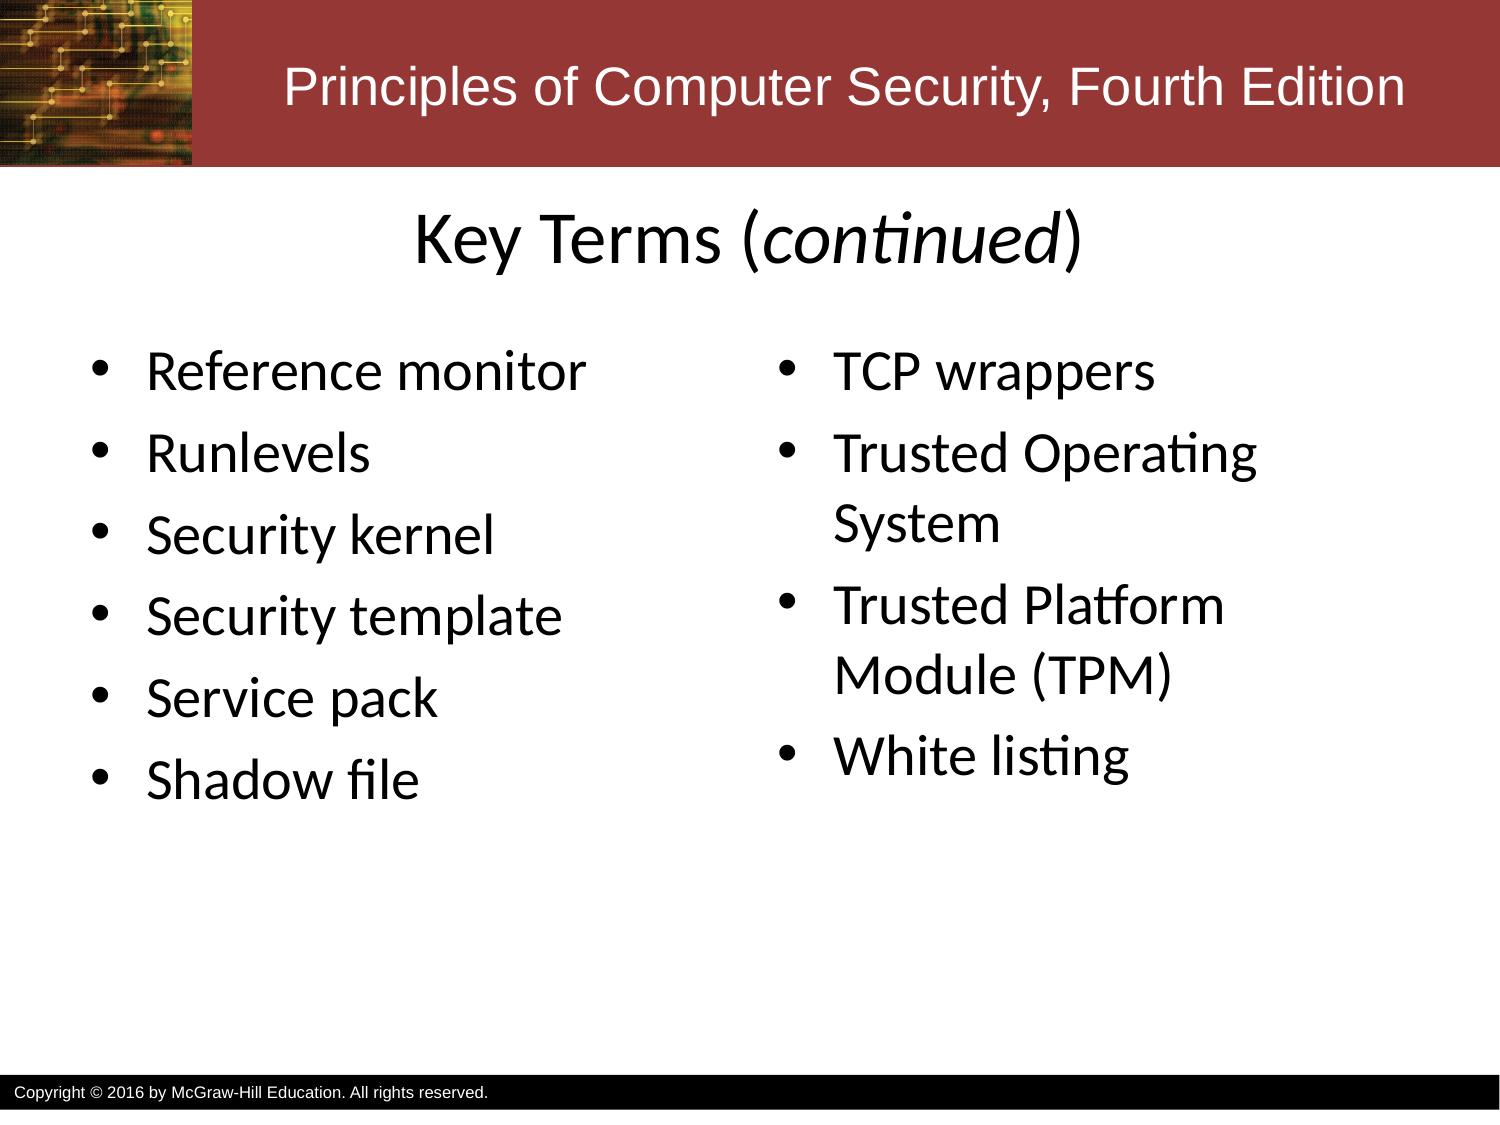

# Key Terms (continued)
Reference monitor
Runlevels
Security kernel
Security template
Service pack
Shadow file
TCP wrappers
Trusted Operating System
Trusted Platform Module (TPM)
White listing